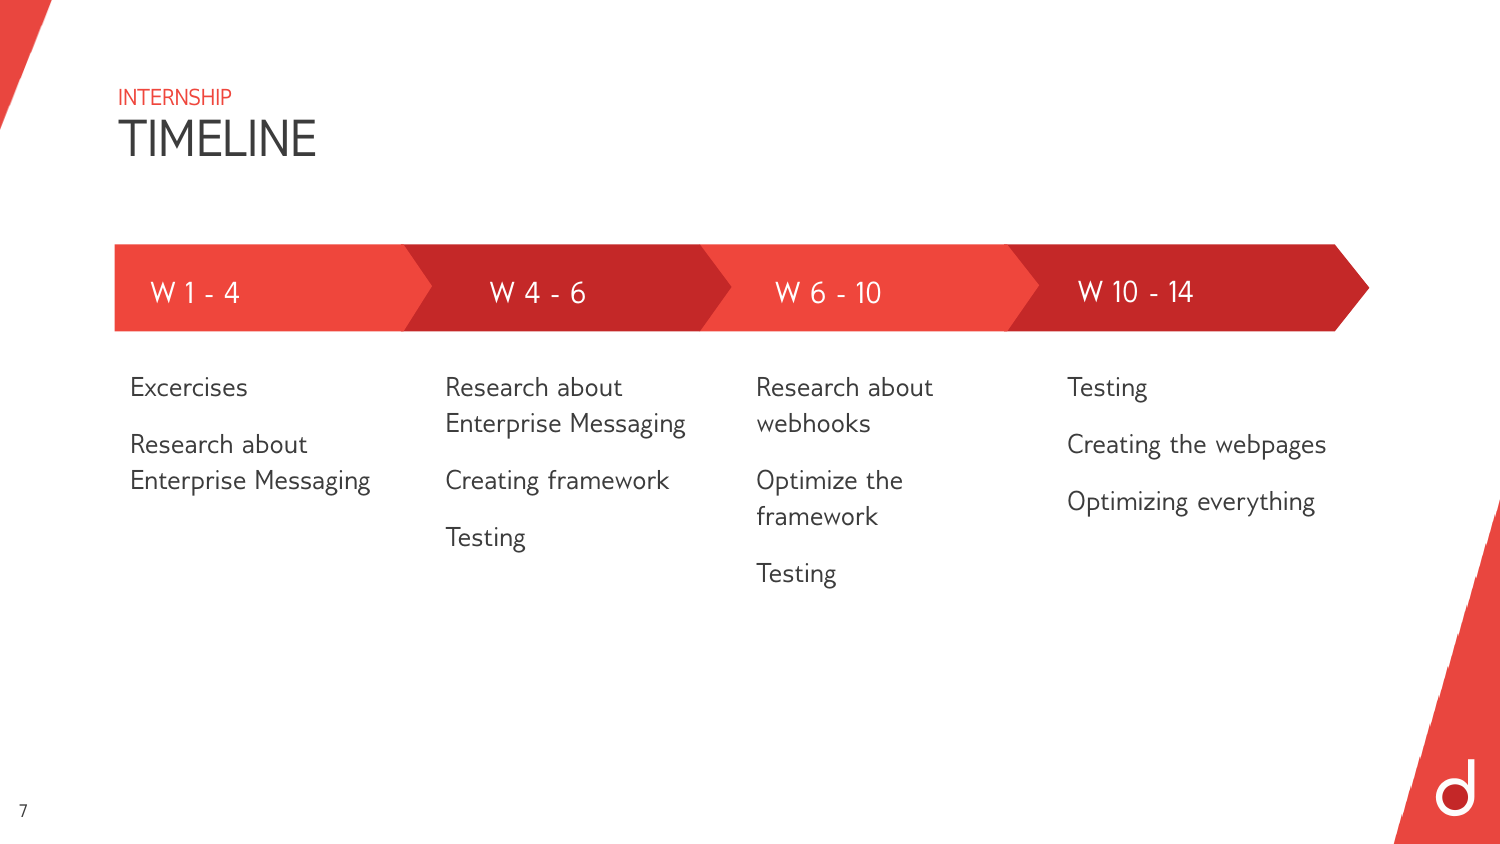

# INTERNSHIP TIMELINE

W 10 - 14
Testing
Creating the webpages
Optimizing everything

W 4 - 6
Research about Enterprise Messaging
Creating framework
Testing

W 6 - 10
Research about webhooks
Optimize the framework
Testing

W 1 - 4
Excercises
Research about Enterprise Messaging
7